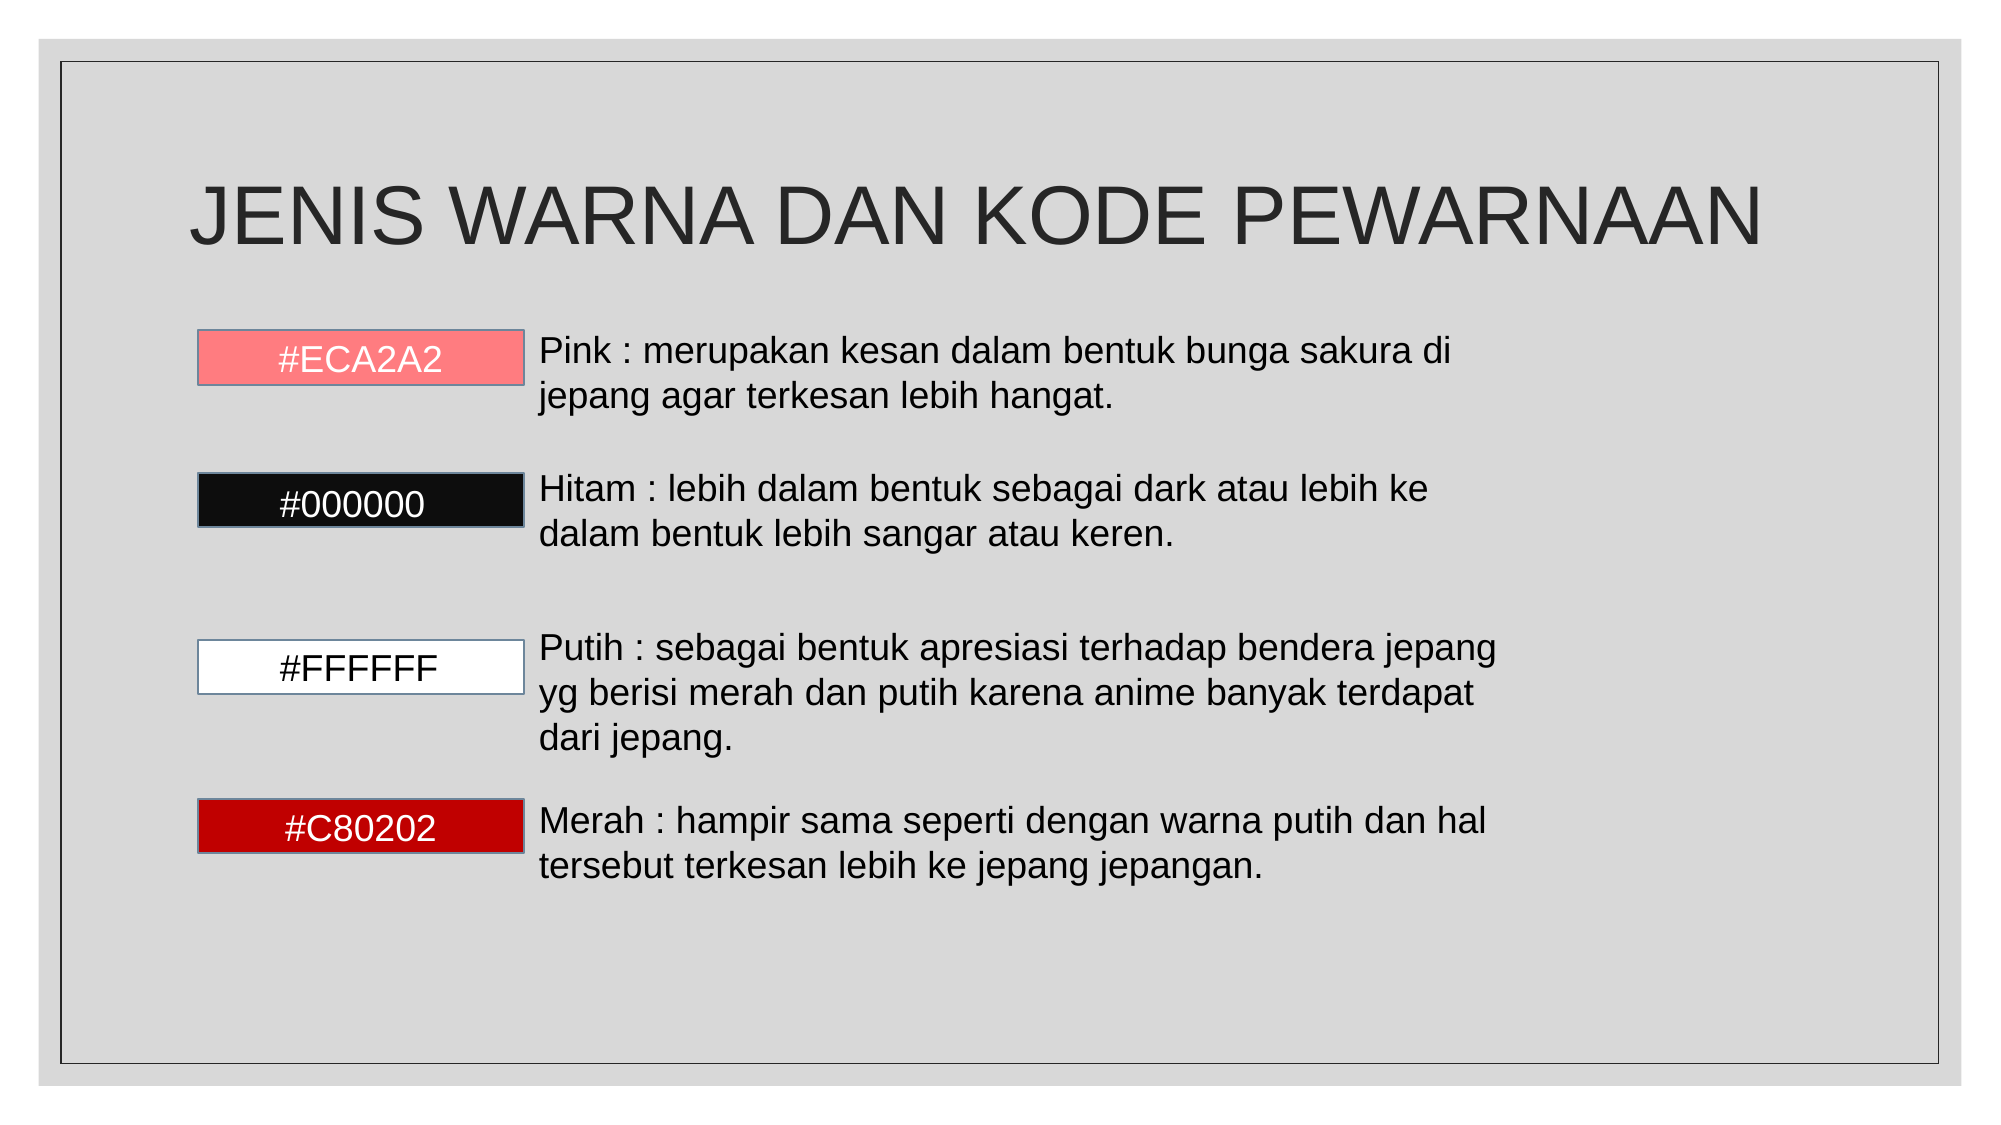

# JENIS WARNA DAN KODE PEWARNAAN
Pink : merupakan kesan dalam bentuk bunga sakura di jepang agar terkesan lebih hangat.
#ECA2A2
Hitam : lebih dalam bentuk sebagai dark atau lebih ke dalam bentuk lebih sangar atau keren.

#000000
Putih : sebagai bentuk apresiasi terhadap bendera jepang yg berisi merah dan putih karena anime banyak terdapat dari jepang.

#FFFFFF
#ECA2A2
Merah : hampir sama seperti dengan warna putih dan hal tersebut terkesan lebih ke jepang jepangan.
#C80202